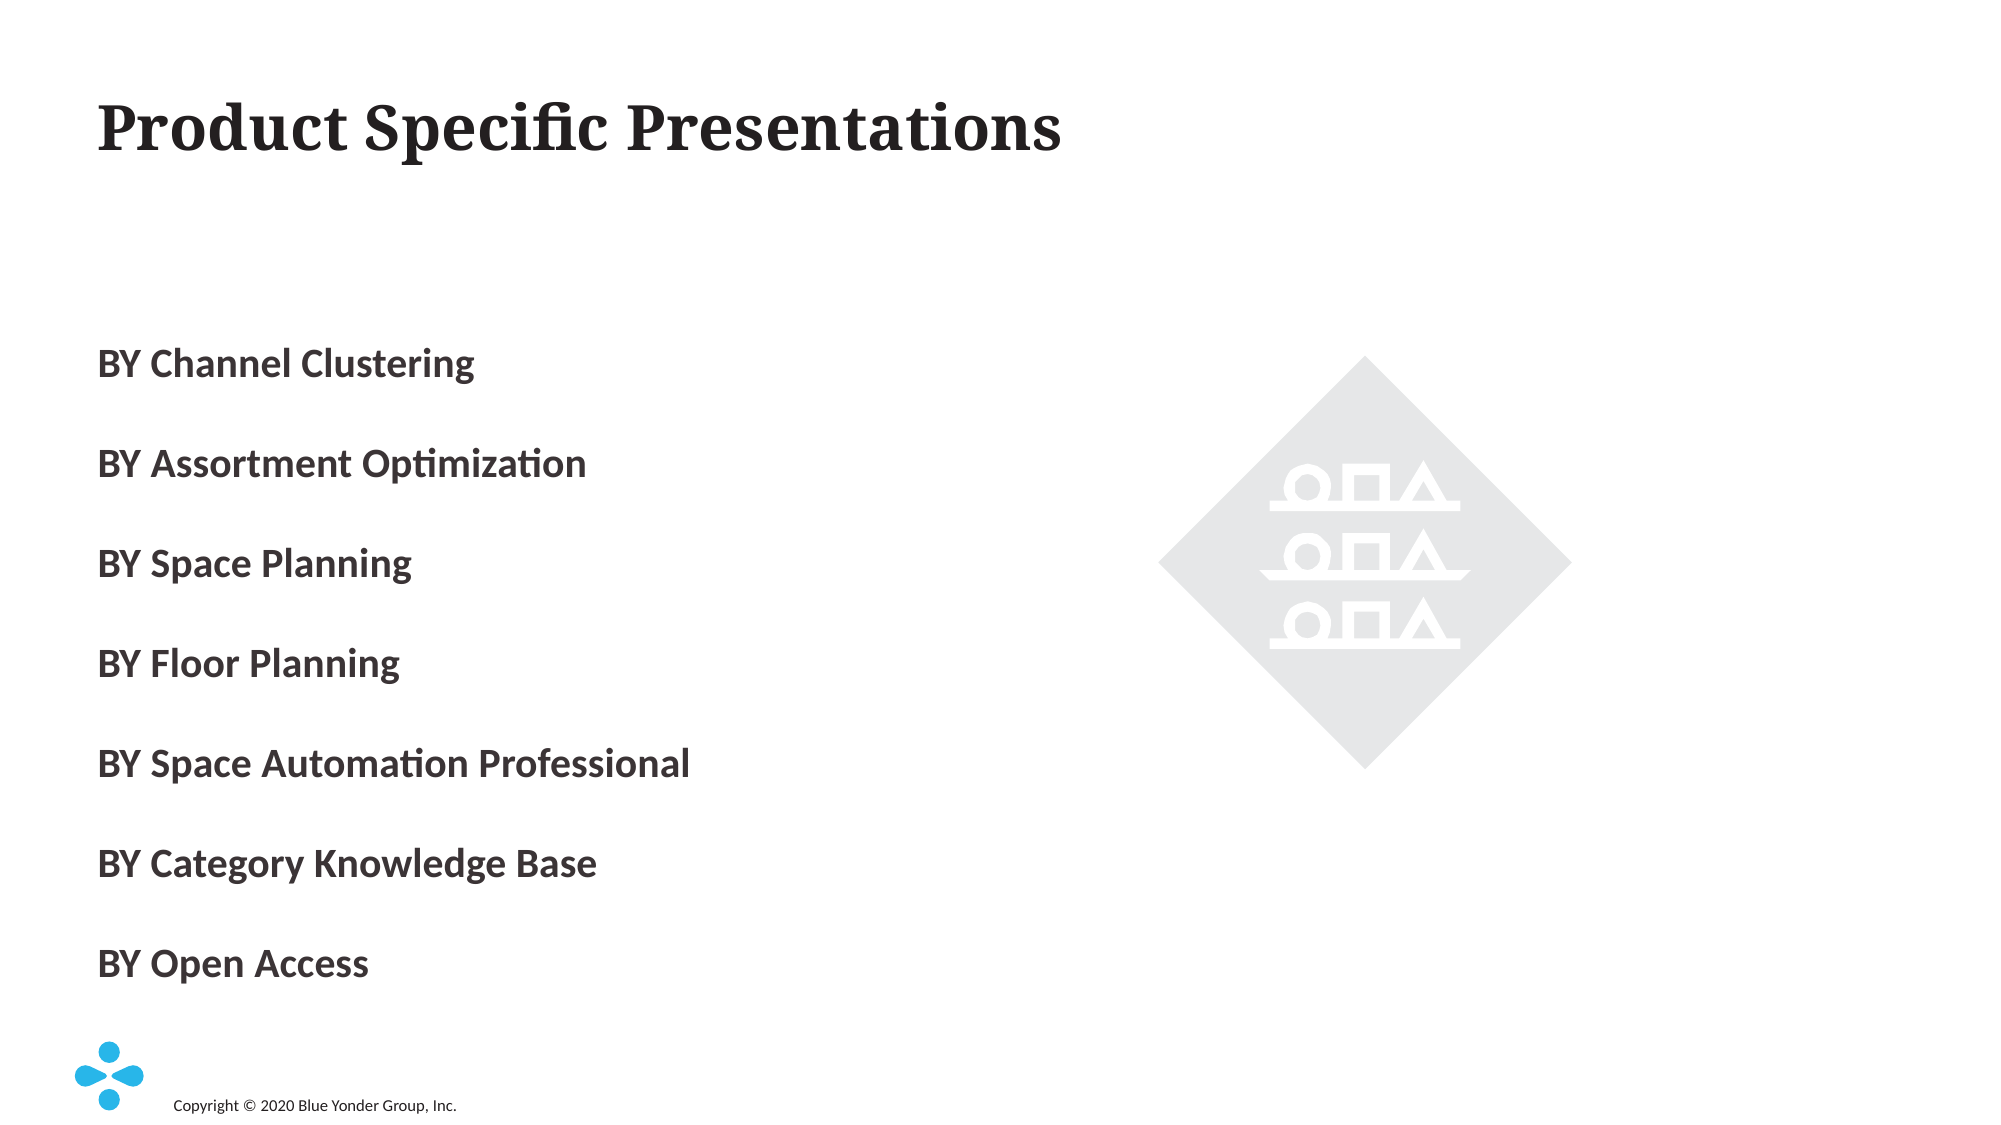

# Product Specific Presentations
BY Channel Clustering
BY Assortment Optimization
BY Space Planning
BY Floor Planning
BY Space Automation Professional
BY Category Knowledge Base
BY Open Access